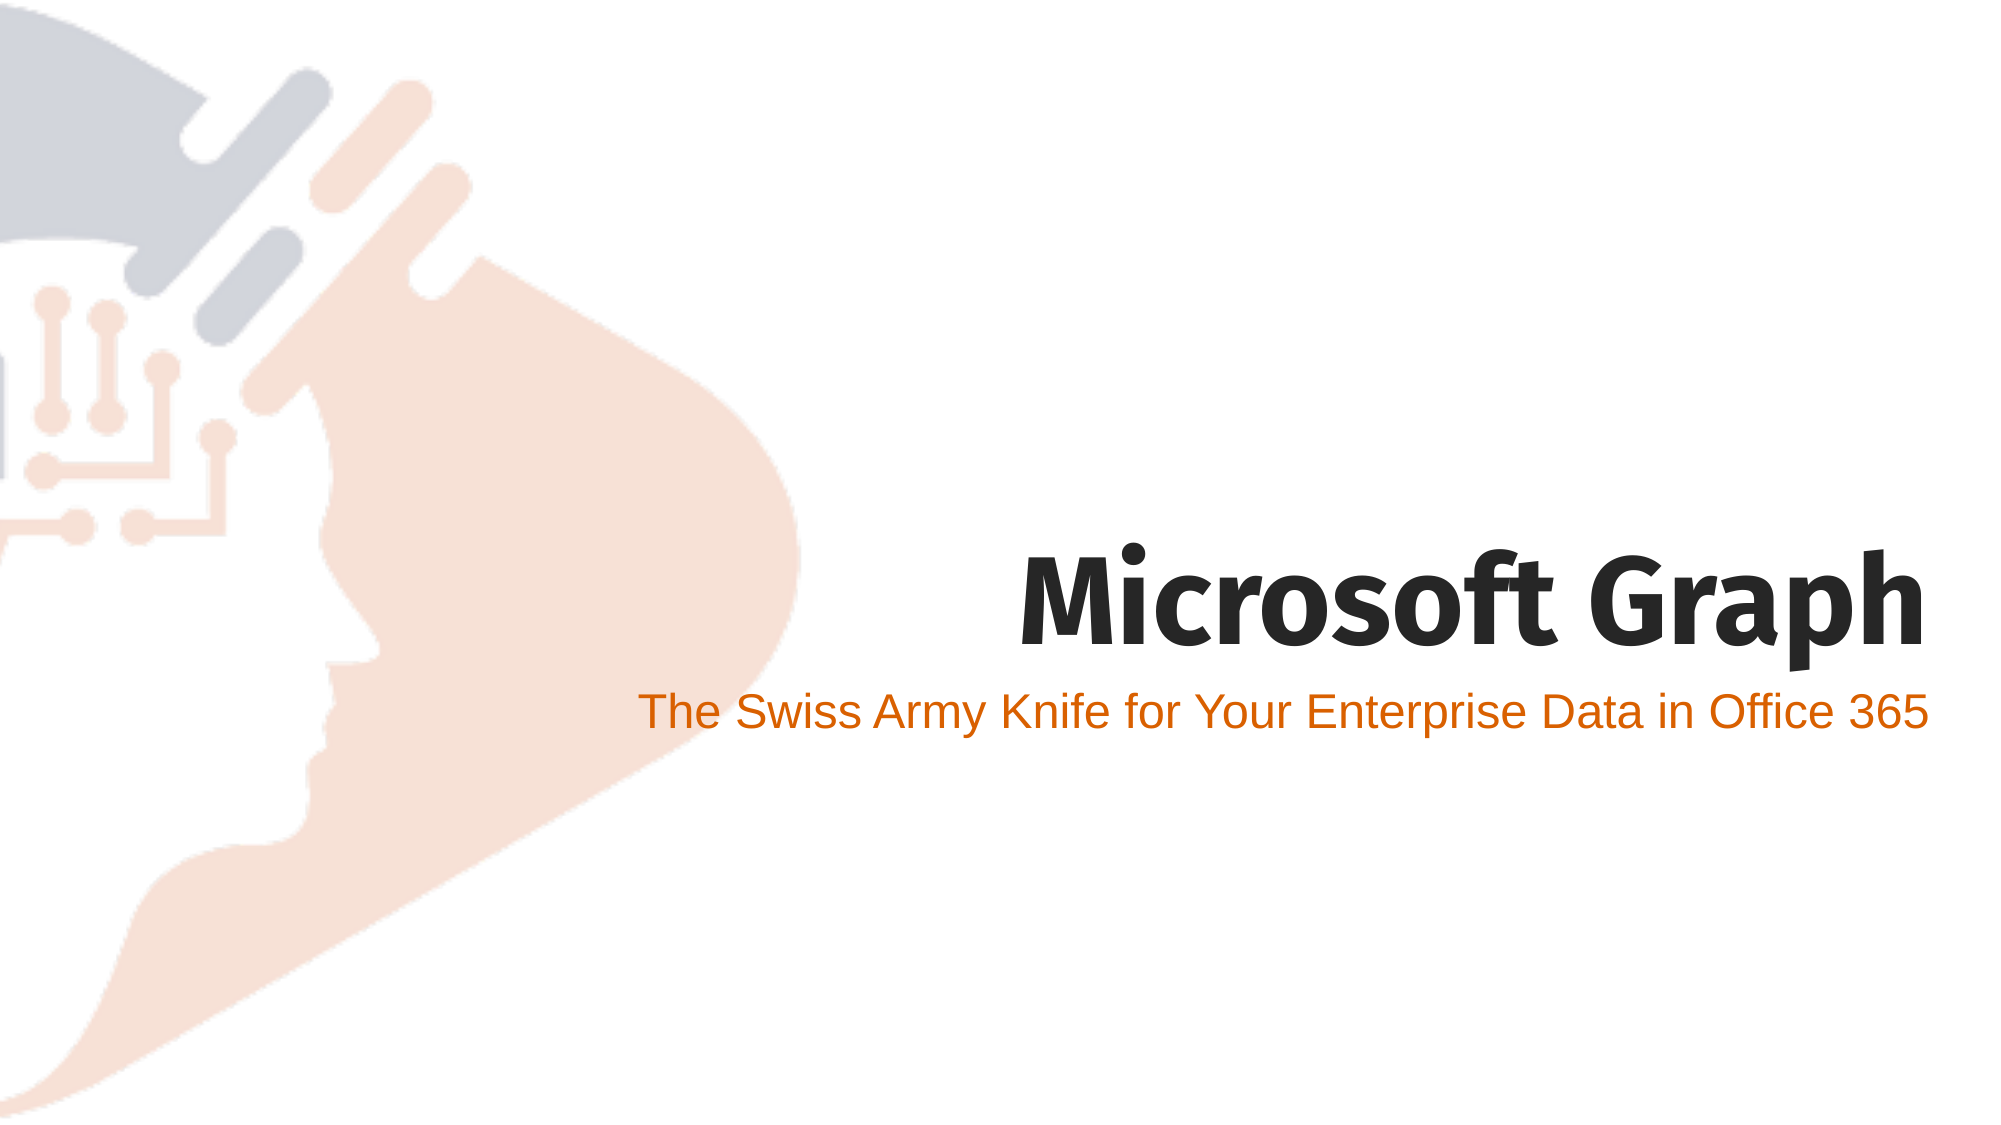

# Microsoft Graph
The Swiss Army Knife for Your Enterprise Data in Office 365